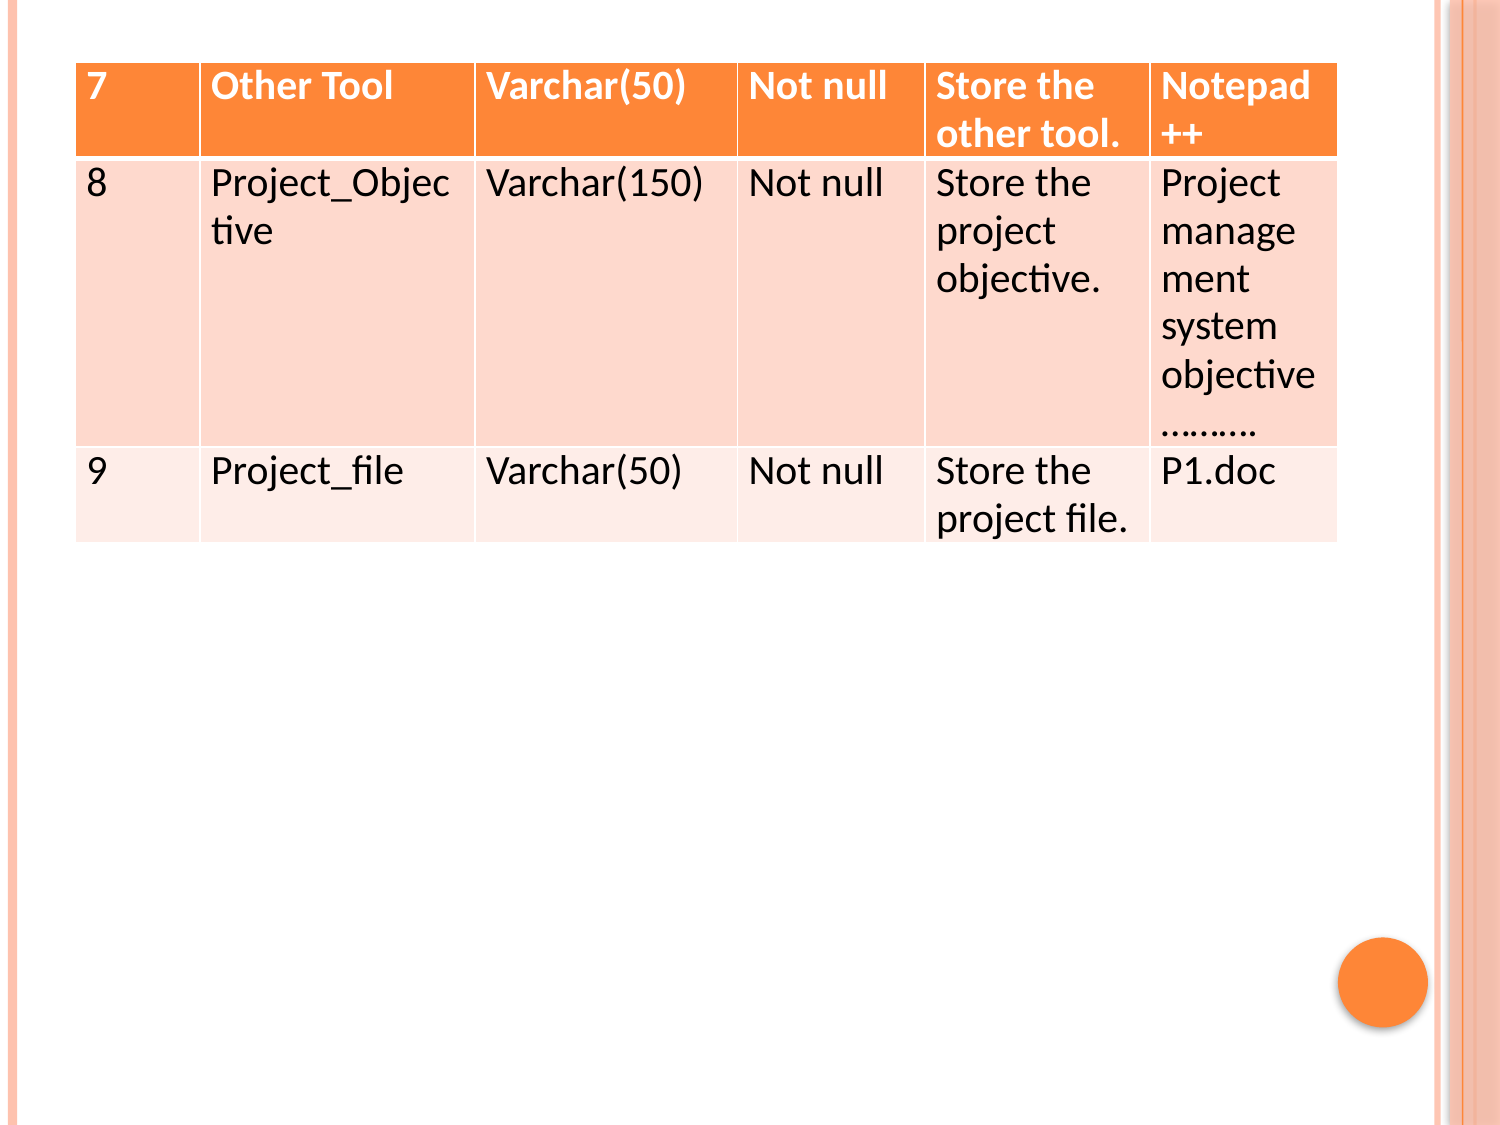

| 7 | Other Tool | Varchar(50) | Not null | Store the other tool. | Notepad++ |
| --- | --- | --- | --- | --- | --- |
| 8 | Project\_Objective | Varchar(150) | Not null | Store the project objective. | Project management system objective………. |
| 9 | Project\_file | Varchar(50) | Not null | Store the project file. | P1.doc |